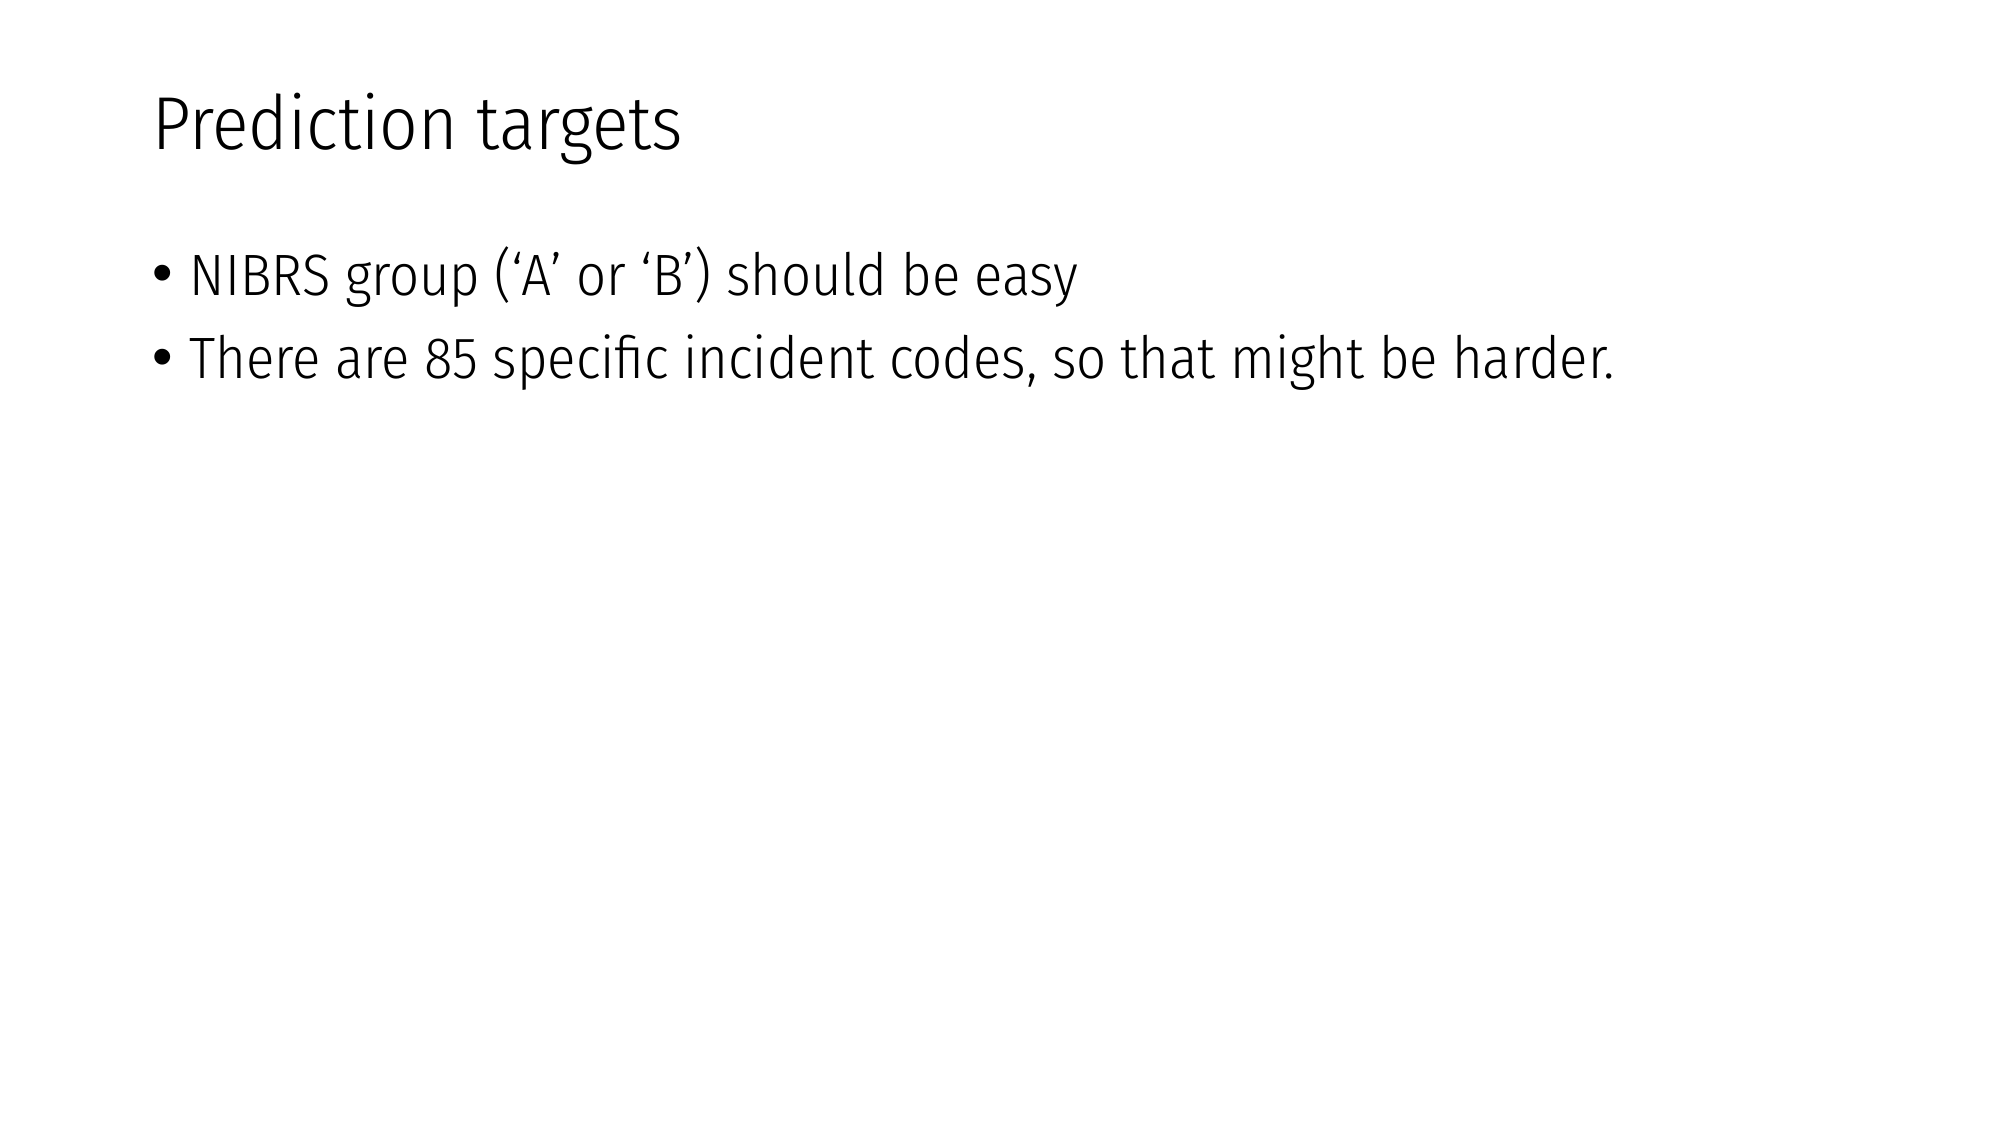

# Prediction targets
NIBRS group (‘A’ or ‘B’) should be easy
There are 85 specific incident codes, so that might be harder.